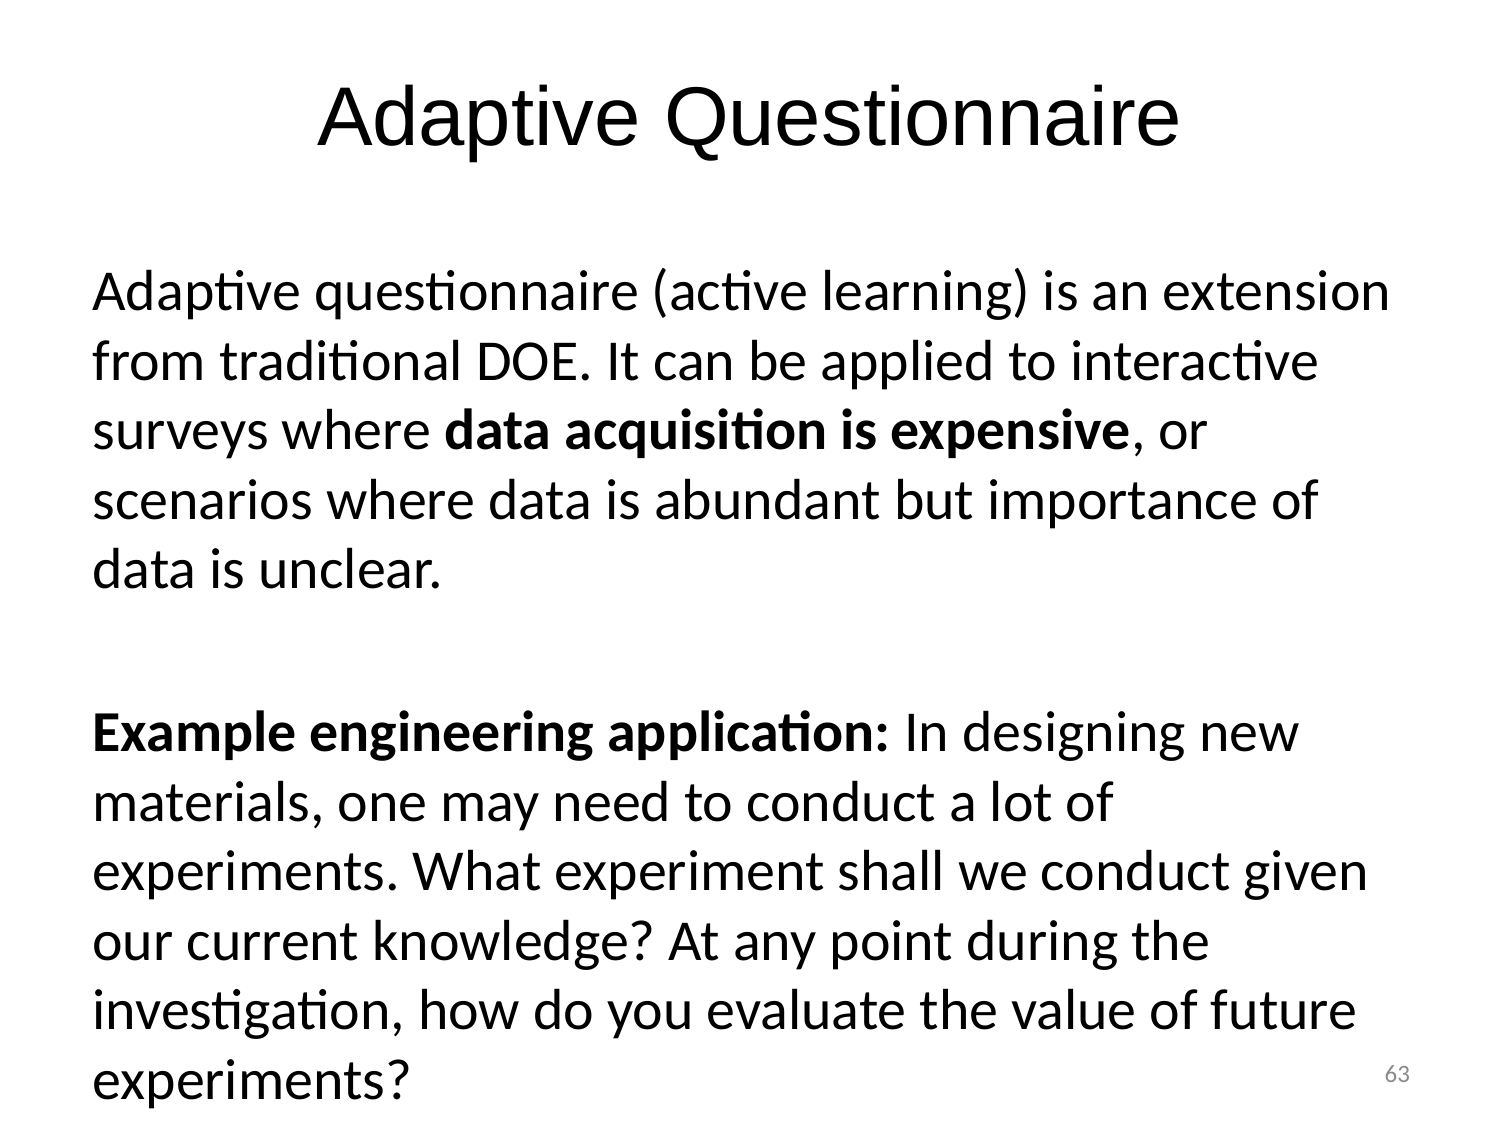

Adaptive Questionnaire

	Adaptive questionnaire (active learning) is an extension from traditional DOE. It can be applied to interactive surveys where data acquisition is expensive, or scenarios where data is abundant but importance of data is unclear.

	Example engineering application: In designing new materials, one may need to conduct a lot of experiments. What experiment shall we conduct given our current knowledge? At any point during the investigation, how do you evaluate the value of future experiments?
63